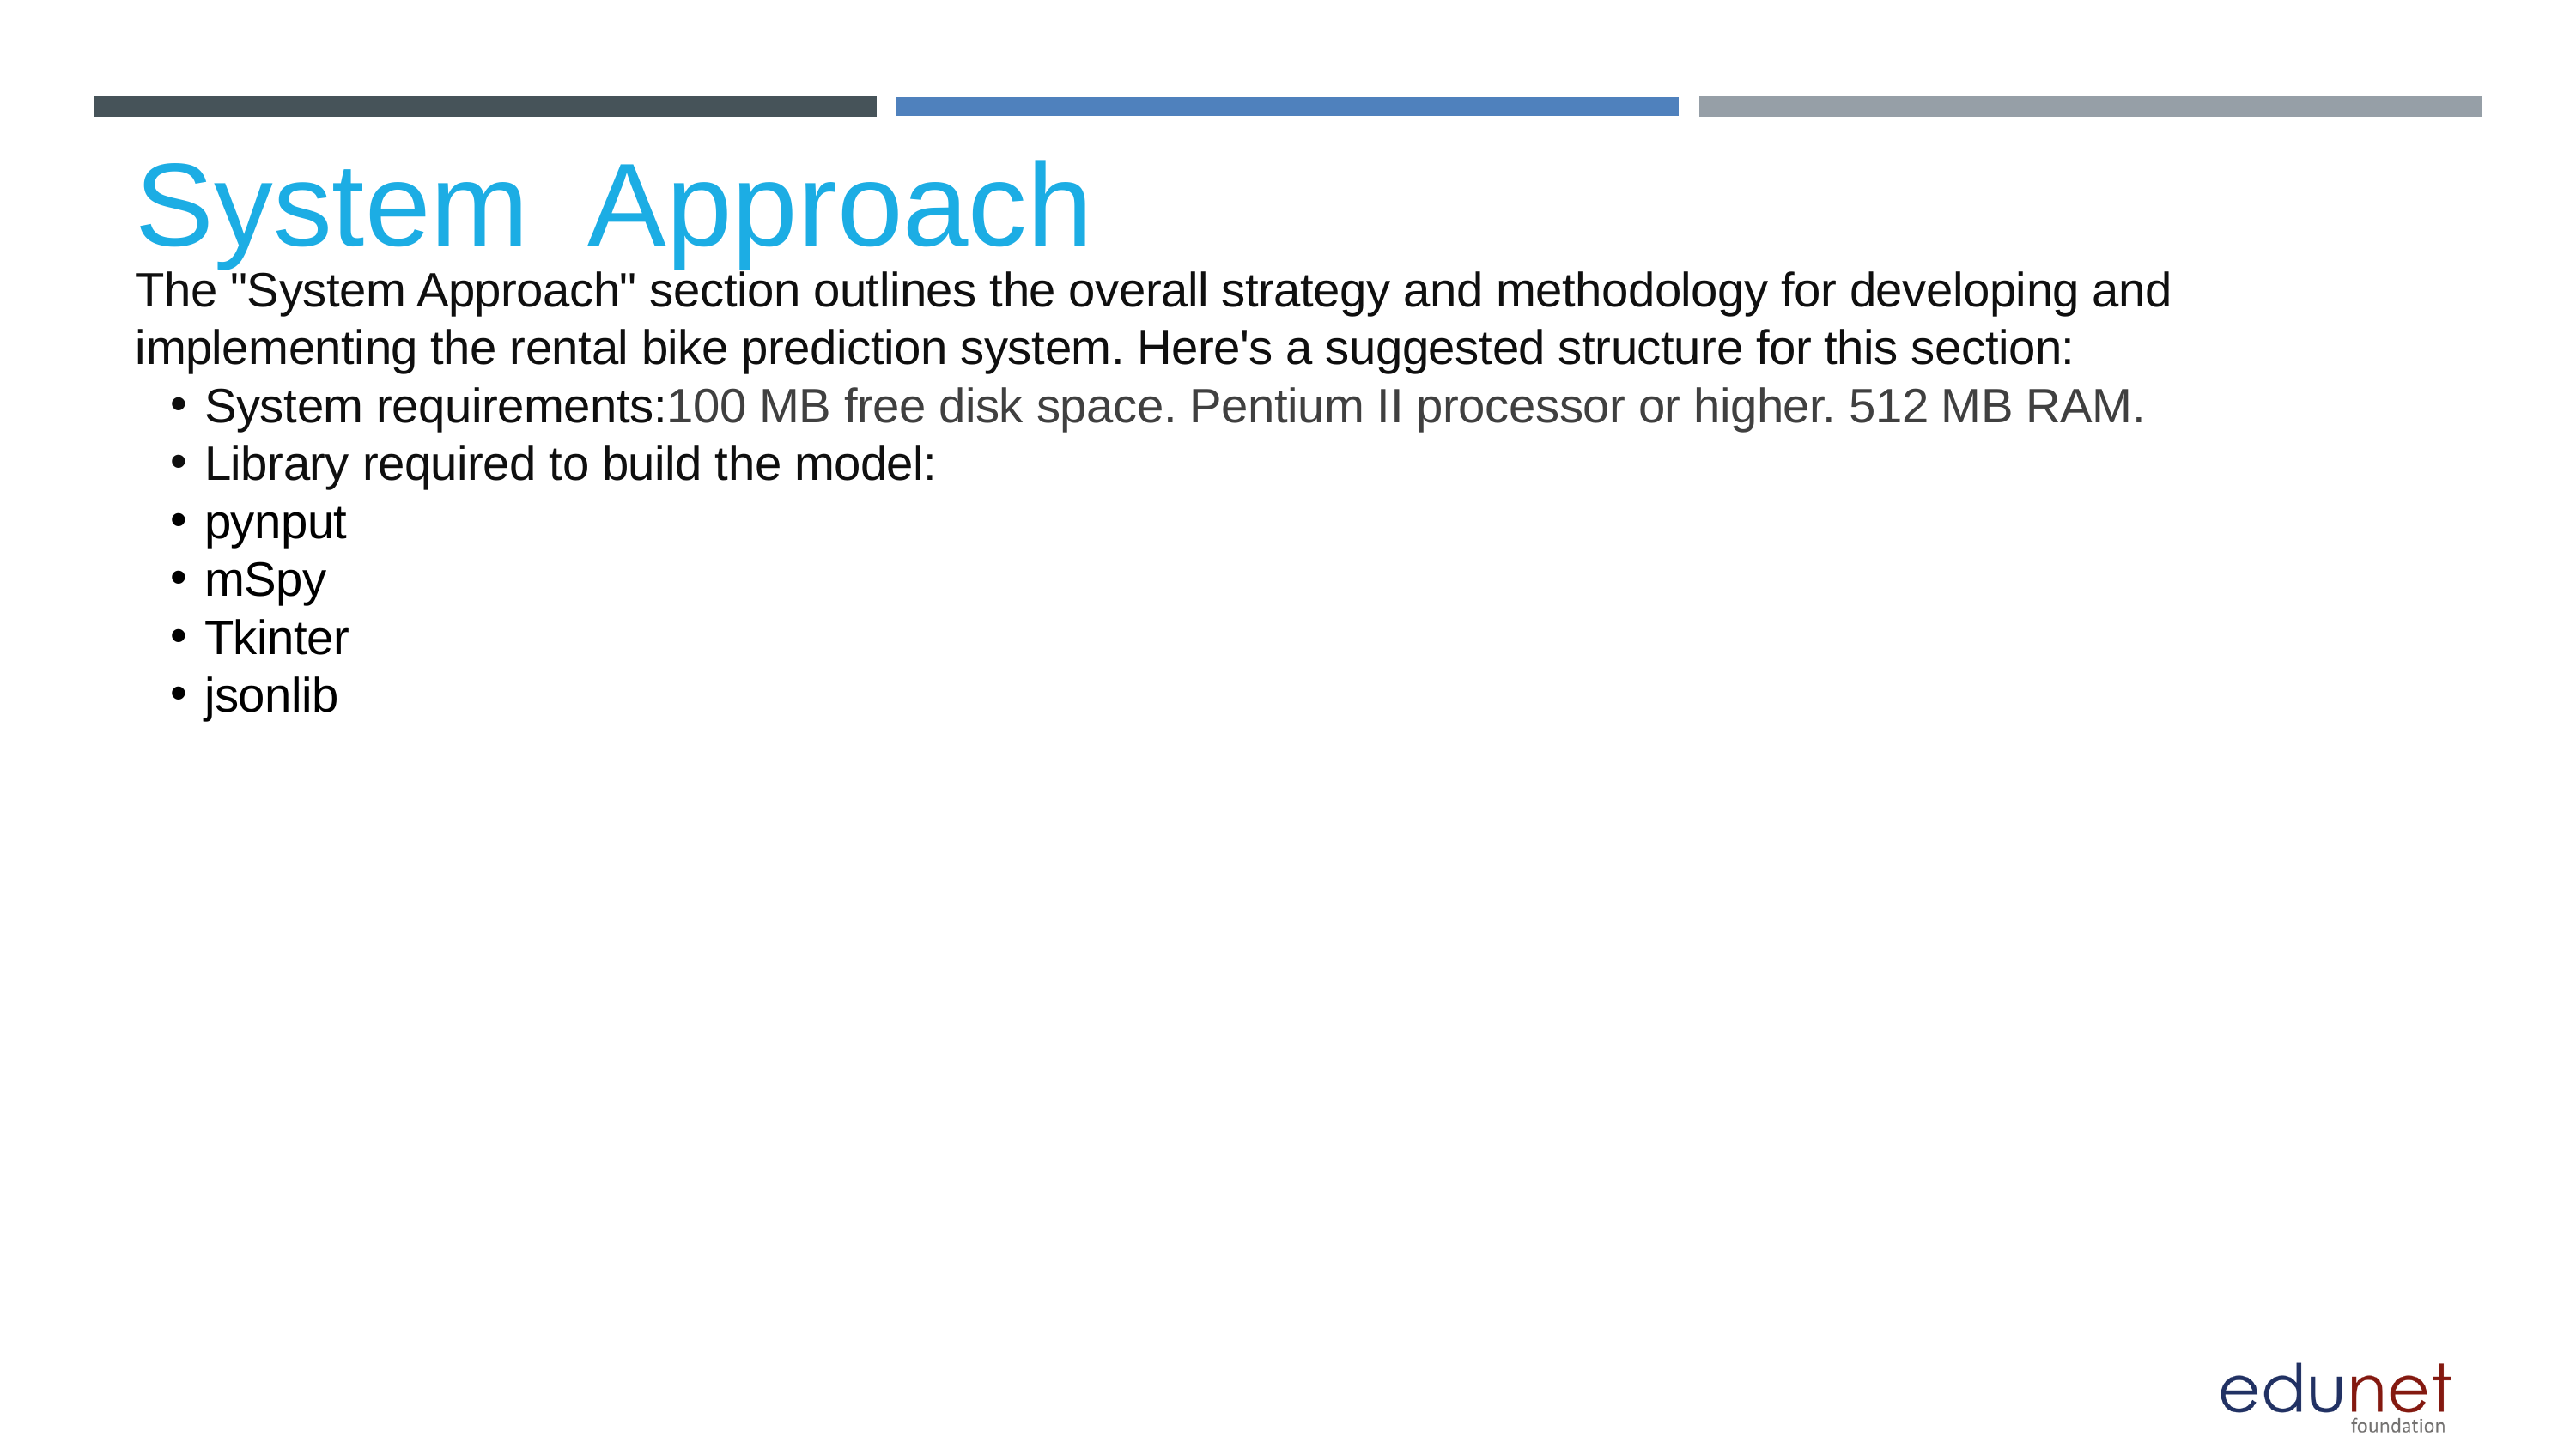

System  Approach
The "System Approach" section outlines the overall strategy and methodology for developing and implementing the rental bike prediction system. Here's a suggested structure for this section:
System requirements:100 МВ free disk space. Pentium II processor or higher. 512 MB RAM.
Library required to build the model:
pynput
mSpy
Tkinter
jsonlib